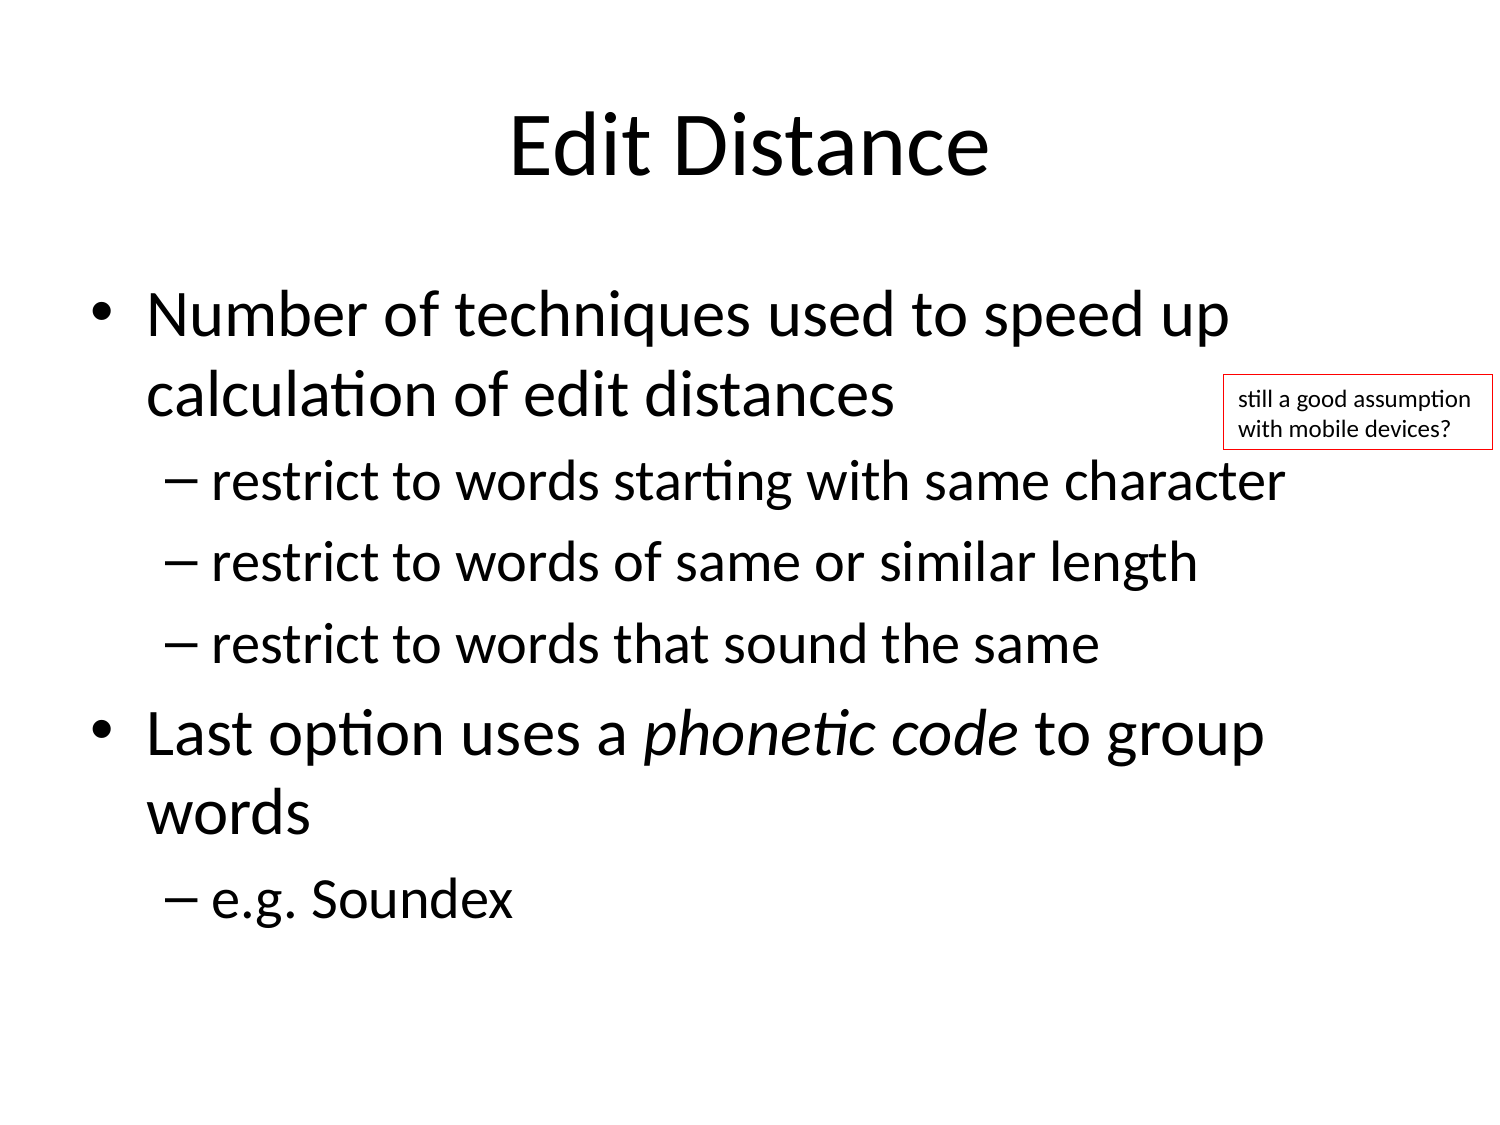

# Edit Distance
Number of techniques used to speed up calculation of edit distances
restrict to words starting with same character
restrict to words of same or similar length
restrict to words that sound the same
Last option uses a phonetic code to group words
e.g. Soundex
still a good assumption
with mobile devices?